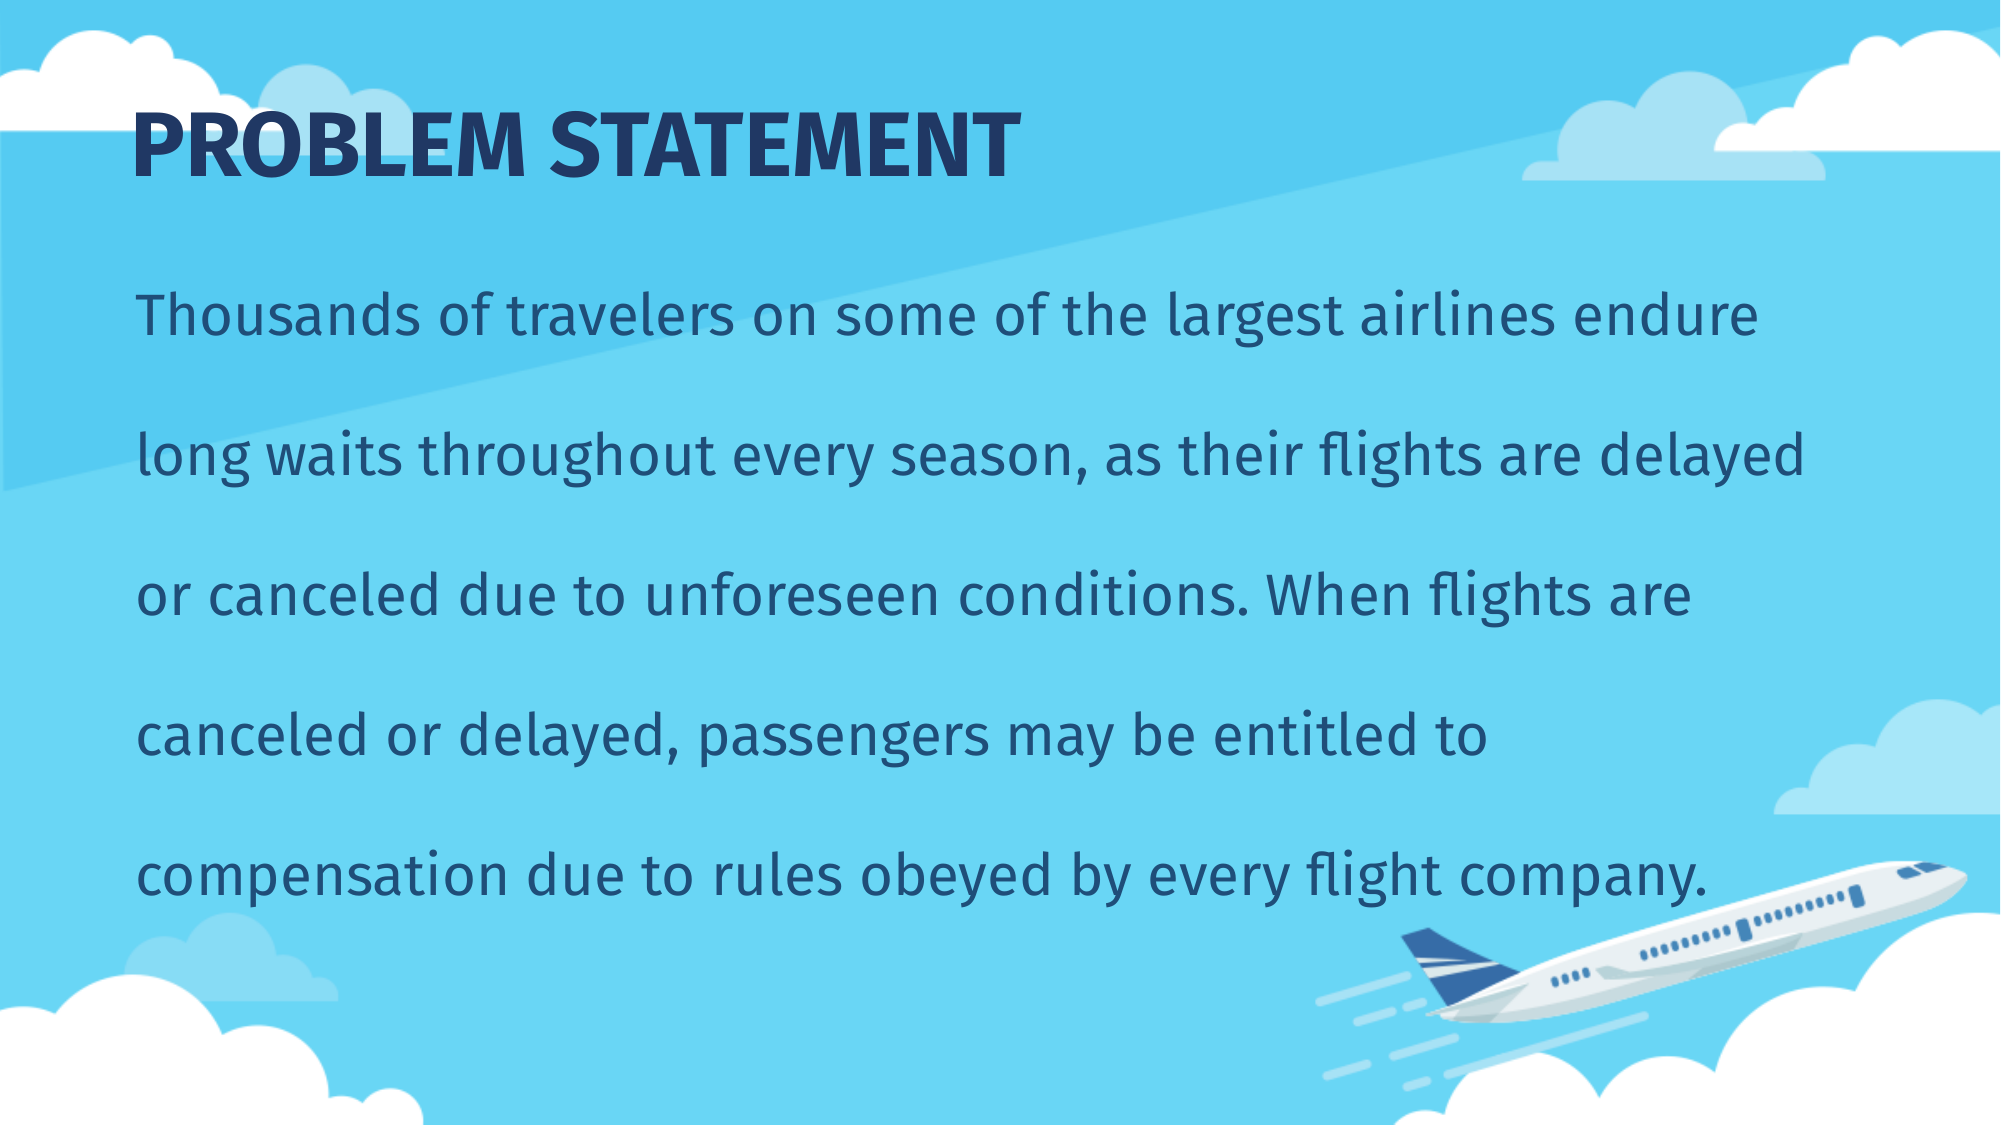

# PROBLEM STATEMENT
Thousands of travelers on some of the largest airlines endure long waits throughout every season, as their flights are delayed or canceled due to unforeseen conditions. When flights are canceled or delayed, passengers may be entitled to compensation due to rules obeyed by every flight company.